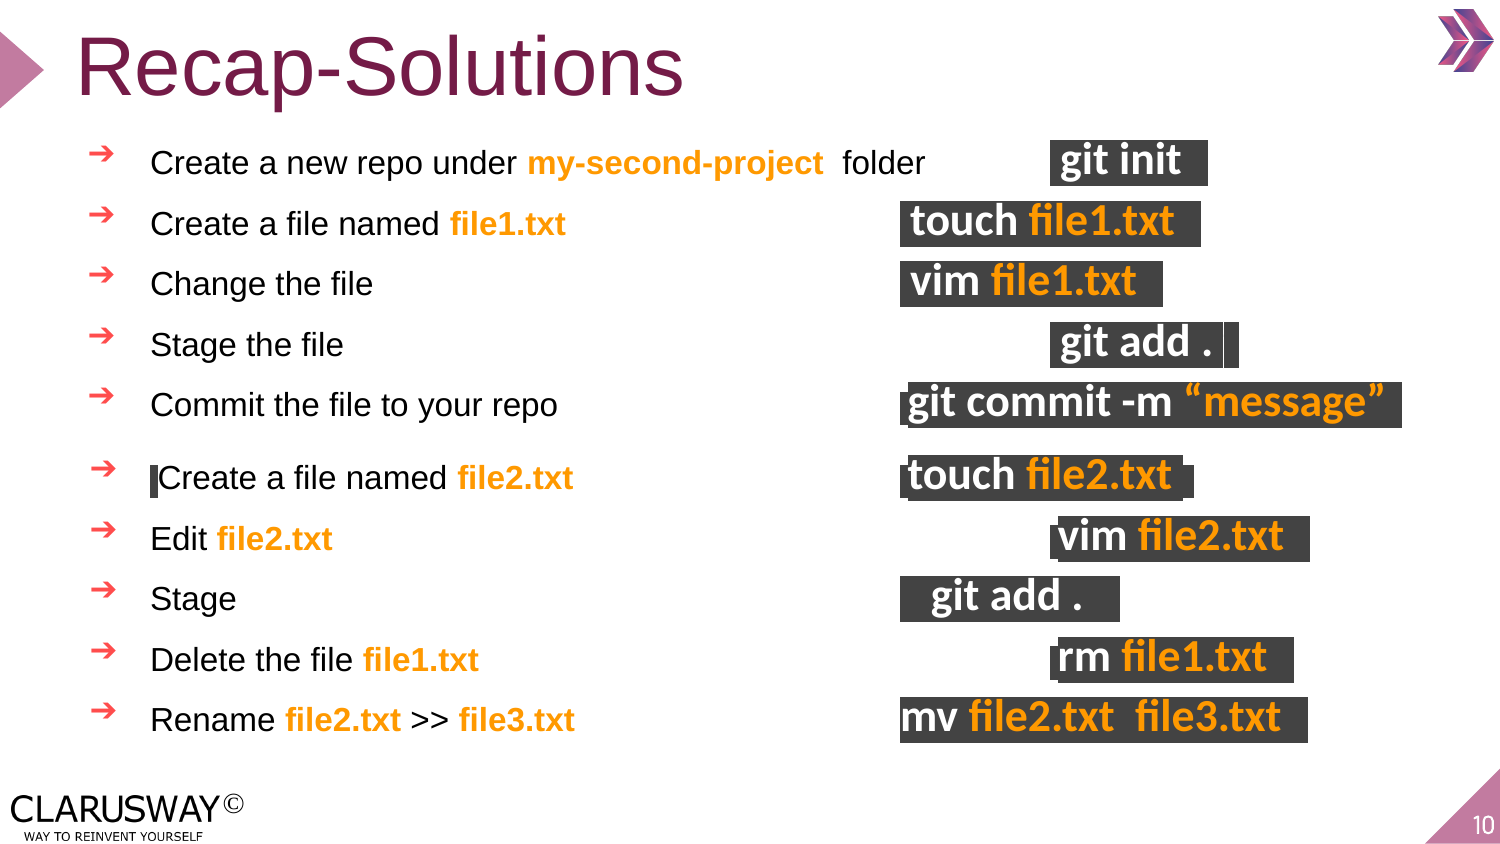

# Recap-Solutions
Create a new repo under my-second-project  folder	 git init t
Create a file named file1.txt			 touch file1.txt t
Change the file				 vim file1.txt t
Stage the file					 git add . t
Commit the file to your repo                                             	 git commit -m “message”t
 Create a file named file2.txt	                               	 touch file2.txt t
Edit file2.txt 					 vim file2.txt t
Stage					   git add .  t
Delete the file file1.txt 		                                   	 rm file1.txt t
Rename file2.txt >> file3.txt 	                   		mv file2.txt  file3.txt t

10